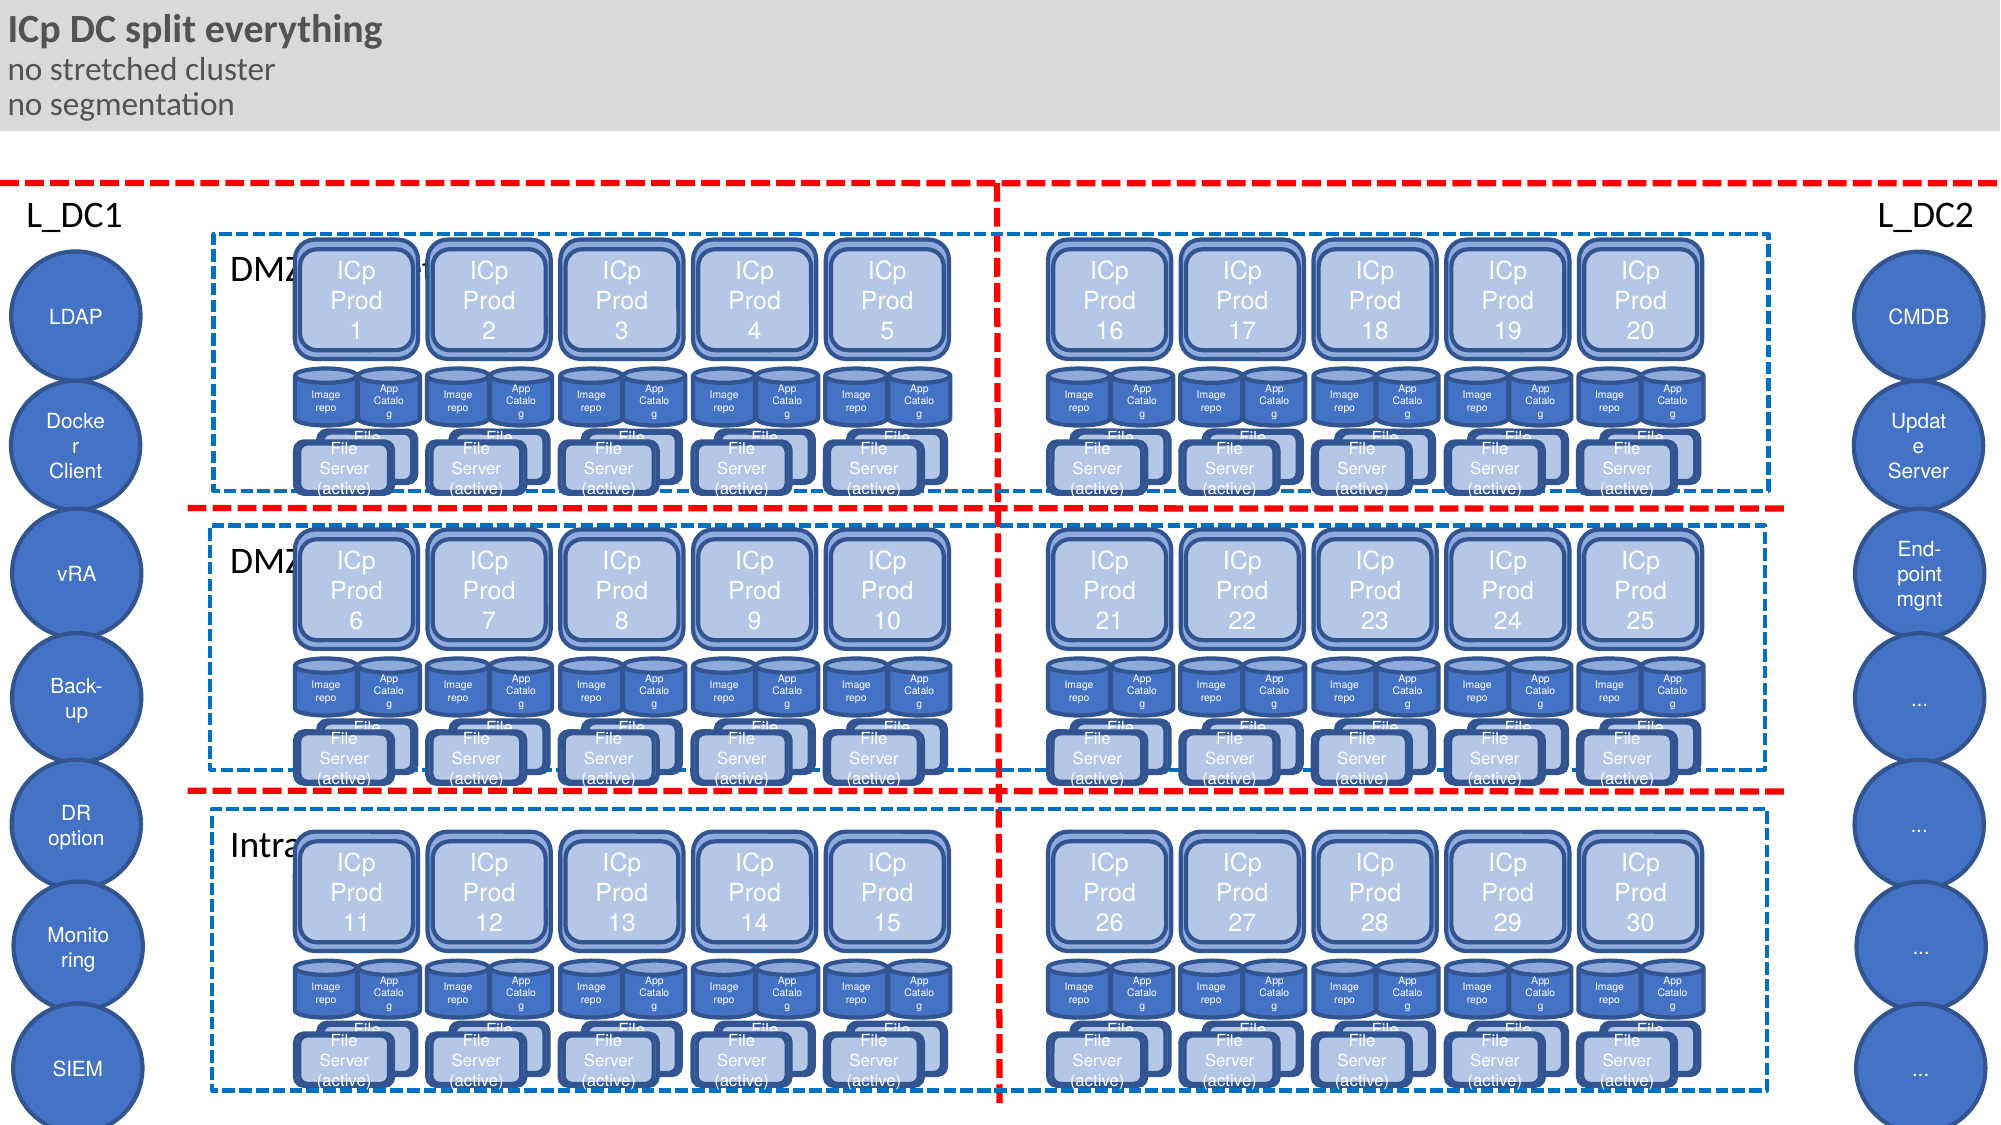

ICp DC split everything
no stretched cluster
no segmentation
L_DC1
L_DC2

DMZ Internet

ICp
Prod 1

ICp
Prod 2

ICp
Prod 3

ICp
Prod 4

ICp
Prod 5
Image repo
App Catalog
Image repo
App Catalog
Image repo
App Catalog
Image repo
App Catalog
Image repo
App Catalog

File Server
(active)

File Server
(active)

File Server
(active)

File Server
(active)

File Server
(active)

File Server
(active)

File Server
(active)

File Server
(active)

File Server
(active)

File Server
(active)

ICp
Prod 6

ICp
Prod 7

ICp
Prod 8

ICp
Prod 9

ICp
Prod 10
Image repo
App Catalog
Image repo
App Catalog
Image repo
App Catalog
Image repo
App Catalog
Image repo
App Catalog

File Server
(active)

File Server
(active)

File Server
(active)

File Server
(active)

File Server
(active)

File Server
(active)

File Server
(active)

File Server
(active)

File Server
(active)

File Server
(active)

ICp
Prod 11

ICp
Prod 12

ICp
Prod 13

ICp
Prod 14

ICp
Prod 15
Image repo
App Catalog
Image repo
App Catalog
Image repo
App Catalog
Image repo
App Catalog
Image repo
App Catalog

File Server
(active)

File Server
(active)

File Server
(active)

File Server
(active)

File Server
(active)

File Server
(active)

File Server
(active)

File Server
(active)

File Server
(active)

File Server
(active)

ICp
Prod 16

ICp
Prod 17

ICp
Prod 18

ICp
Prod 19

ICp
Prod 20
Image repo
App Catalog
Image repo
App Catalog
Image repo
App Catalog
Image repo
App Catalog
Image repo
App Catalog

File Server
(active)

File Server
(active)

File Server
(active)

File Server
(active)

File Server
(active)

File Server
(active)

File Server
(active)

File Server
(active)

File Server
(active)

File Server
(active)

ICp
Prod 21

ICp
Prod 22

ICp
Prod 23

ICp
Prod 24

ICp
Prod 25
Image repo
App Catalog
Image repo
App Catalog
Image repo
App Catalog
Image repo
App Catalog
Image repo
App Catalog

File Server
(active)

File Server
(active)

File Server
(active)

File Server
(active)

File Server
(active)

File Server
(active)

File Server
(active)

File Server
(active)

File Server
(active)

File Server
(active)

ICp
Prod 26

ICp
Prod 27

ICp
Prod 28

ICp
Prod 29

ICp
Prod 30
Image repo
App Catalog
Image repo
App Catalog
Image repo
App Catalog
Image repo
App Catalog
Image repo
App Catalog

File Server
(active)

File Server
(active)

File Server
(active)

File Server
(active)

File Server
(active)

File Server
(active)

File Server
(active)

File Server
(active)

File Server
(active)

File Server
(active)
LDAP
CMDB
Docker Client
Update Server
vRA
End-point mgnt

DMZ BACK
Back-up
...
DR option
...

Intranet
Monitoring
...
SIEM
...